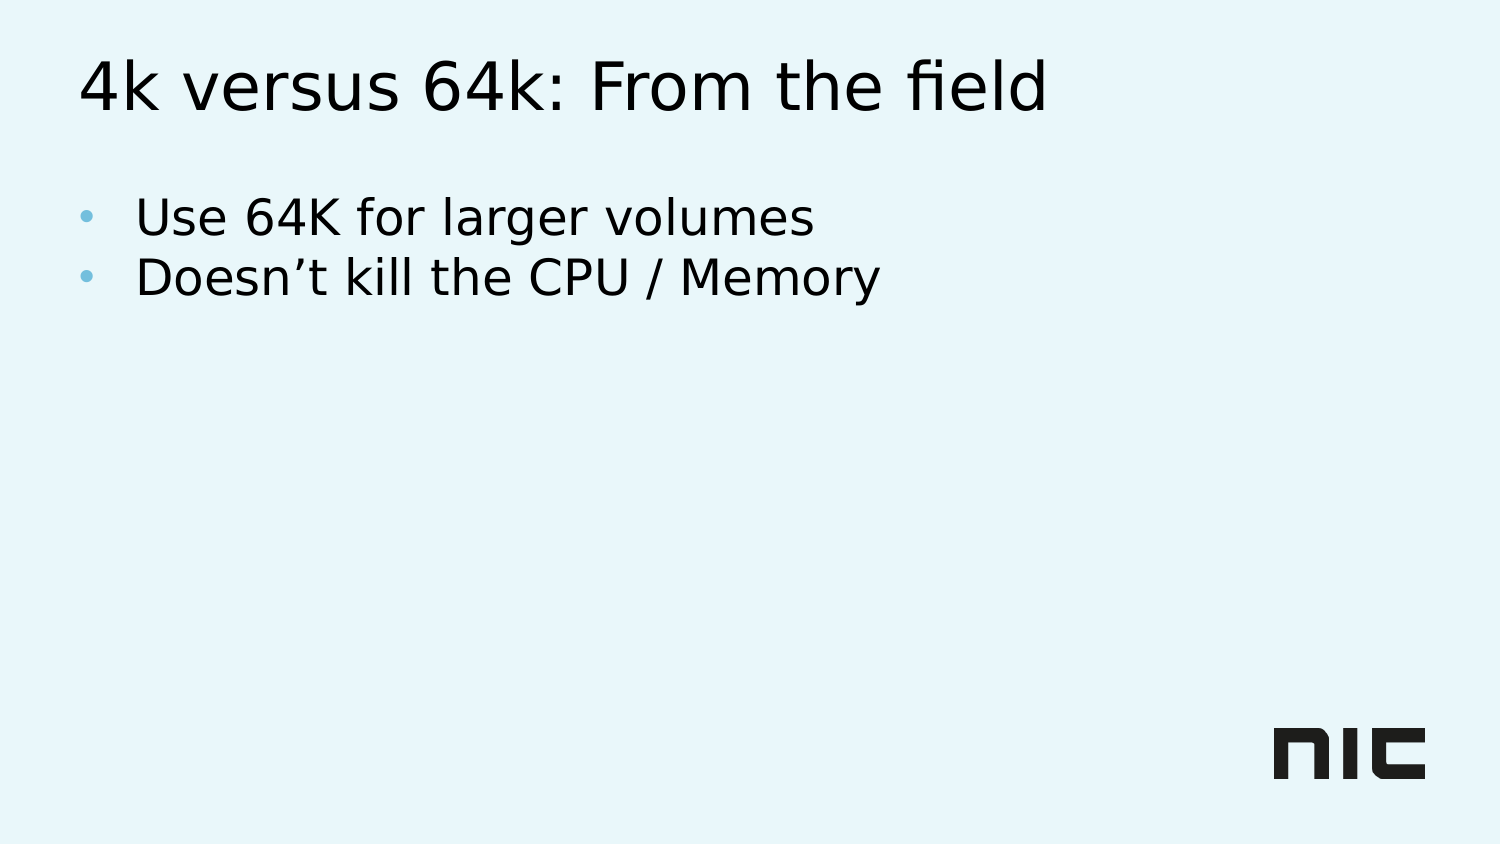

# 4k versus 64k: From the field
Use 64K for larger volumes
Doesn’t kill the CPU / Memory